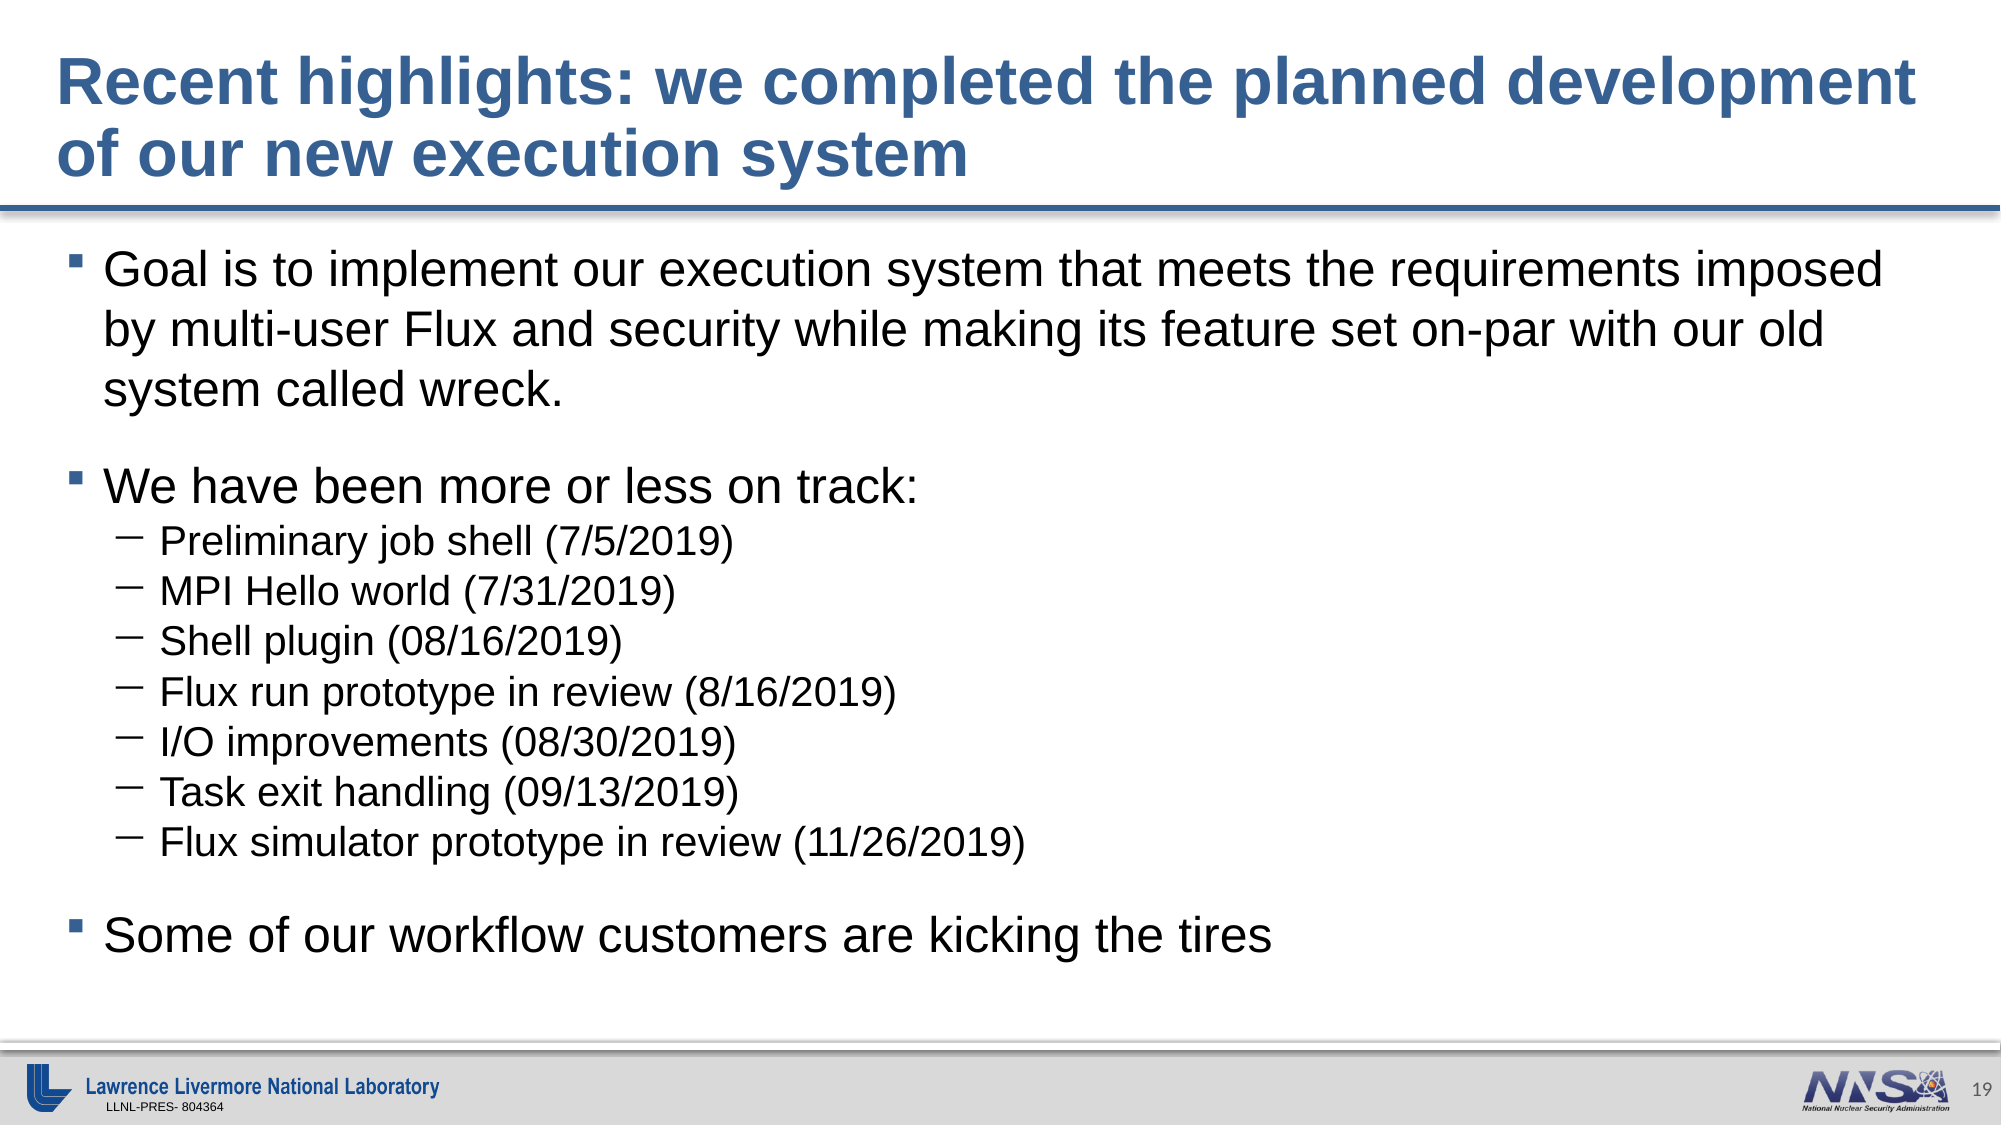

# Recent highlights: we completed the planned development of our new execution system
Goal is to implement our execution system that meets the requirements imposed by multi-user Flux and security while making its feature set on-par with our old system called wreck.
We have been more or less on track:
Preliminary job shell (7/5/2019)
MPI Hello world (7/31/2019)
Shell plugin (08/16/2019)
Flux run prototype in review (8/16/2019)
I/O improvements (08/30/2019)
Task exit handling (09/13/2019)
Flux simulator prototype in review (11/26/2019)
Some of our workflow customers are kicking the tires